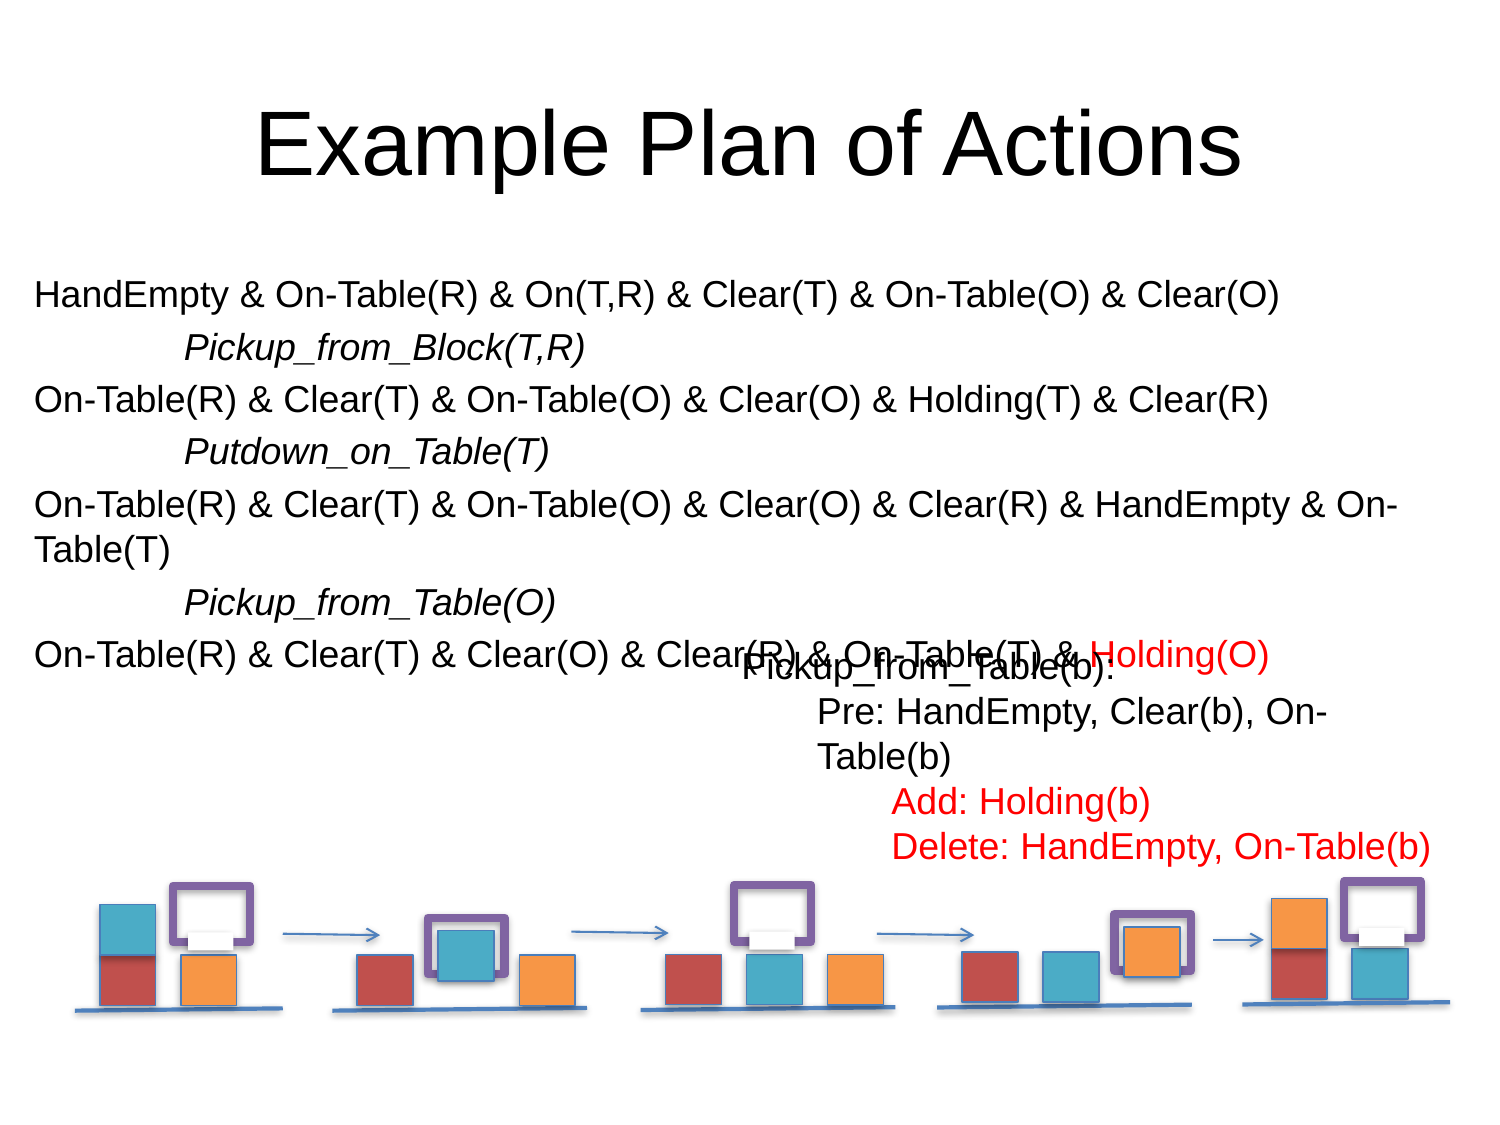

# Example Plan of Actions
HandEmpty & On-Table(R) & On(T,R) & Clear(T) & On-Table(O) & Clear(O)
	Pickup_from_Block(T,R)
On-Table(R) & Clear(T) & On-Table(O) & Clear(O) & Holding(T) & Clear(R)
	Putdown_on_Table(T)
On-Table(R) & Clear(T) & On-Table(O) & Clear(O) & Clear(R) & HandEmpty & On-Table(T)
	Pickup_from_Table(O)
On-Table(R) & Clear(T) & Clear(O) & Clear(R) & On-Table(T) & Holding(O)

Pickup_from_Table(b):
	Pre: HandEmpty, Clear(b), On-Table(b)
	Add: Holding(b)
	Delete: HandEmpty, On-Table(b)